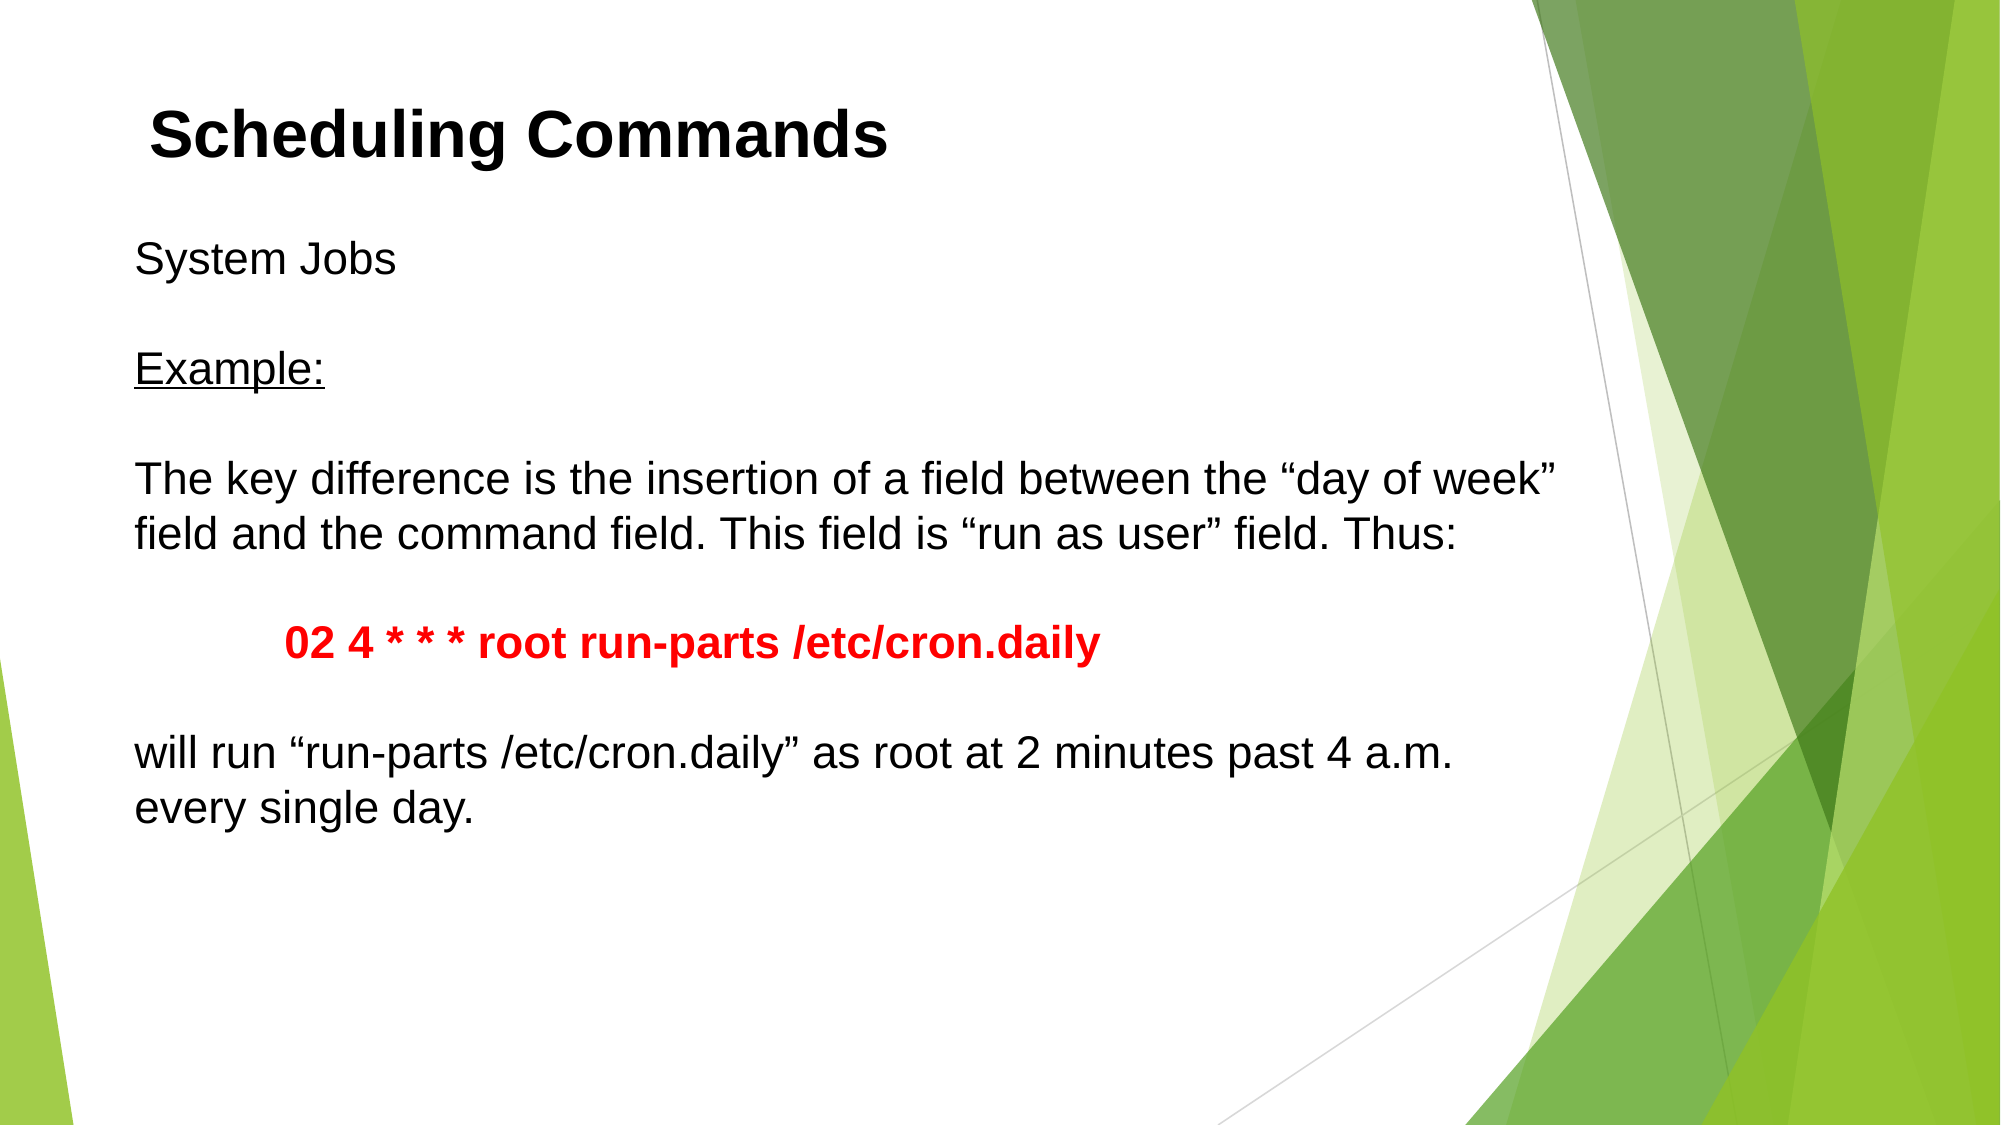

Scheduling Commands
System Jobs

Example:

The key difference is the insertion of a field between the “day of week” field and the command field. This field is “run as user” field. Thus:

	02 4 * * * root run-parts /etc/cron.daily

will run “run-parts /etc/cron.daily” as root at 2 minutes past 4 a.m. every single day.